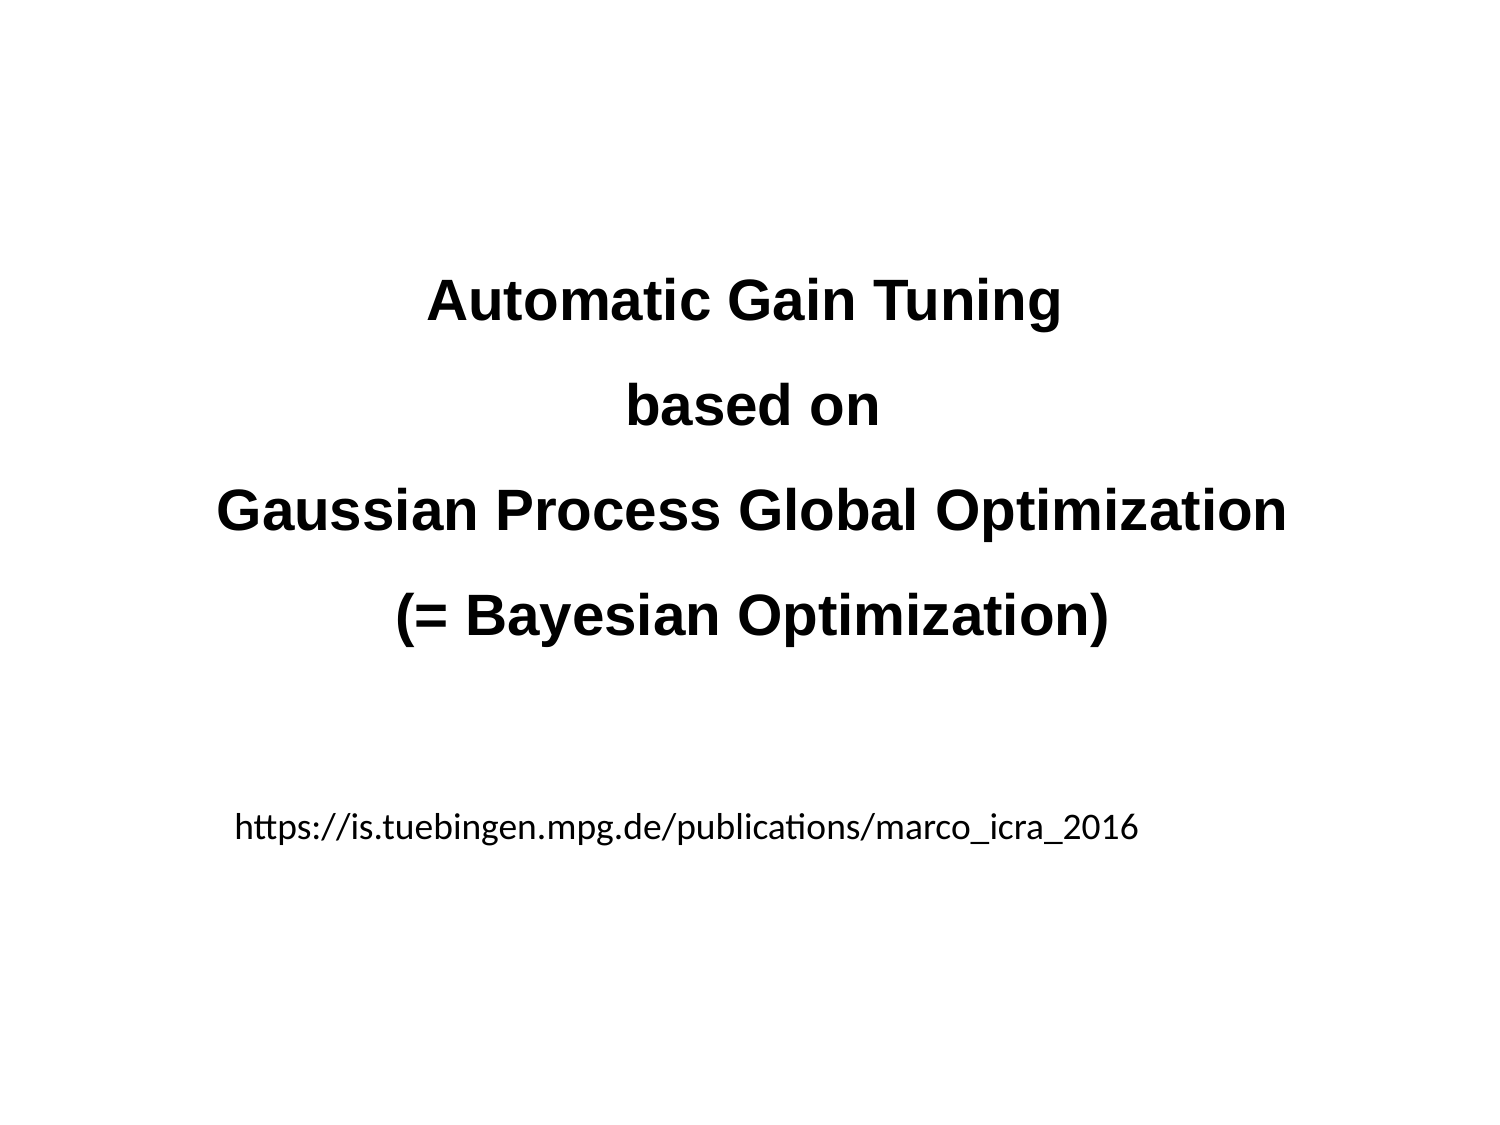

Automatic Gain Tuning
based on
Gaussian Process Global Optimization
(= Bayesian Optimization)
https://is.tuebingen.mpg.de/publications/marco_icra_2016